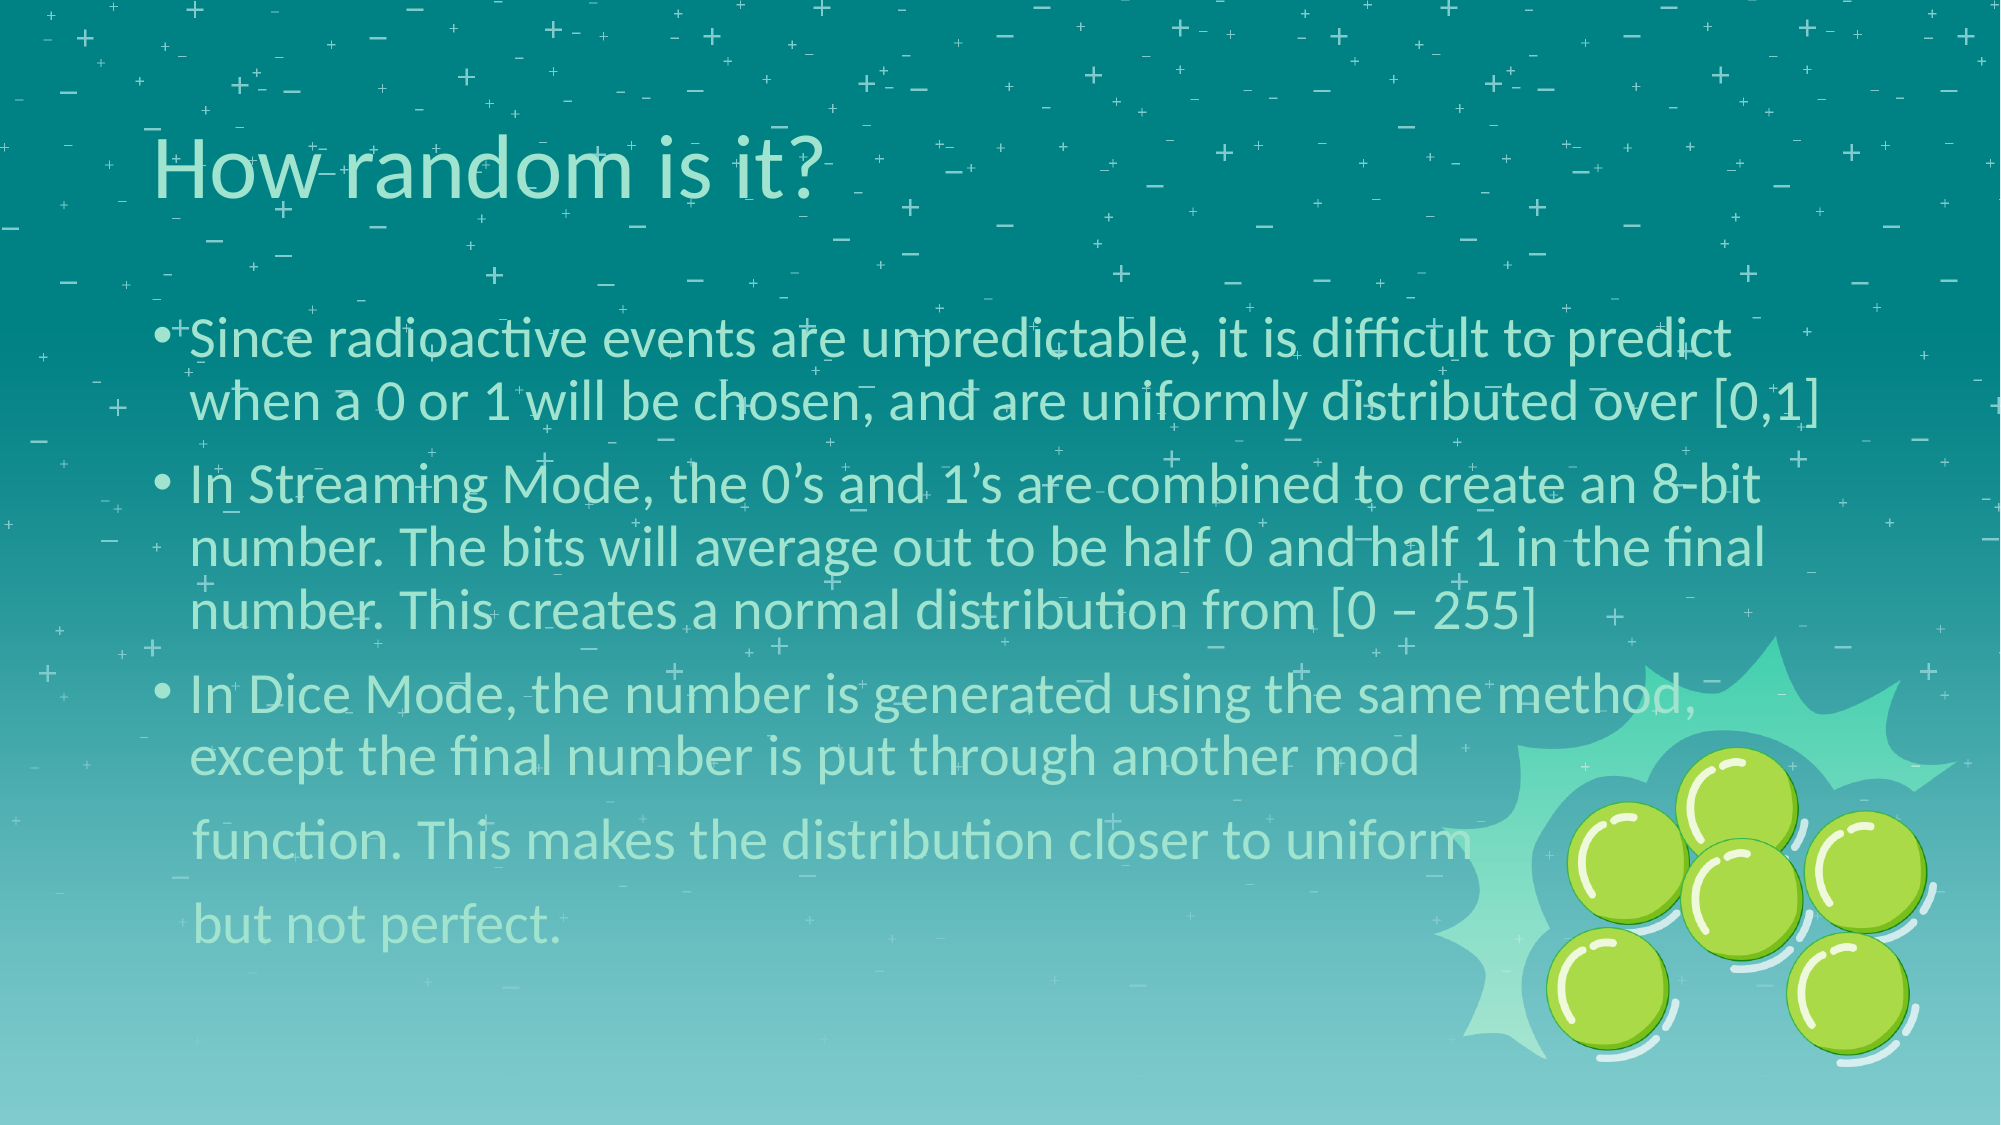

# How random is it?
Since radioactive events are unpredictable, it is difficult to predict when a 0 or 1 will be chosen, and are uniformly distributed over [0,1]
In Streaming Mode, the 0’s and 1’s are combined to create an 8-bit number. The bits will average out to be half 0 and half 1 in the final number. This creates a normal distribution from [0 – 255]
In Dice Mode, the number is generated using the same method, except the final number is put through another mod
   function. This makes the distribution closer to uniform
   but not perfect.